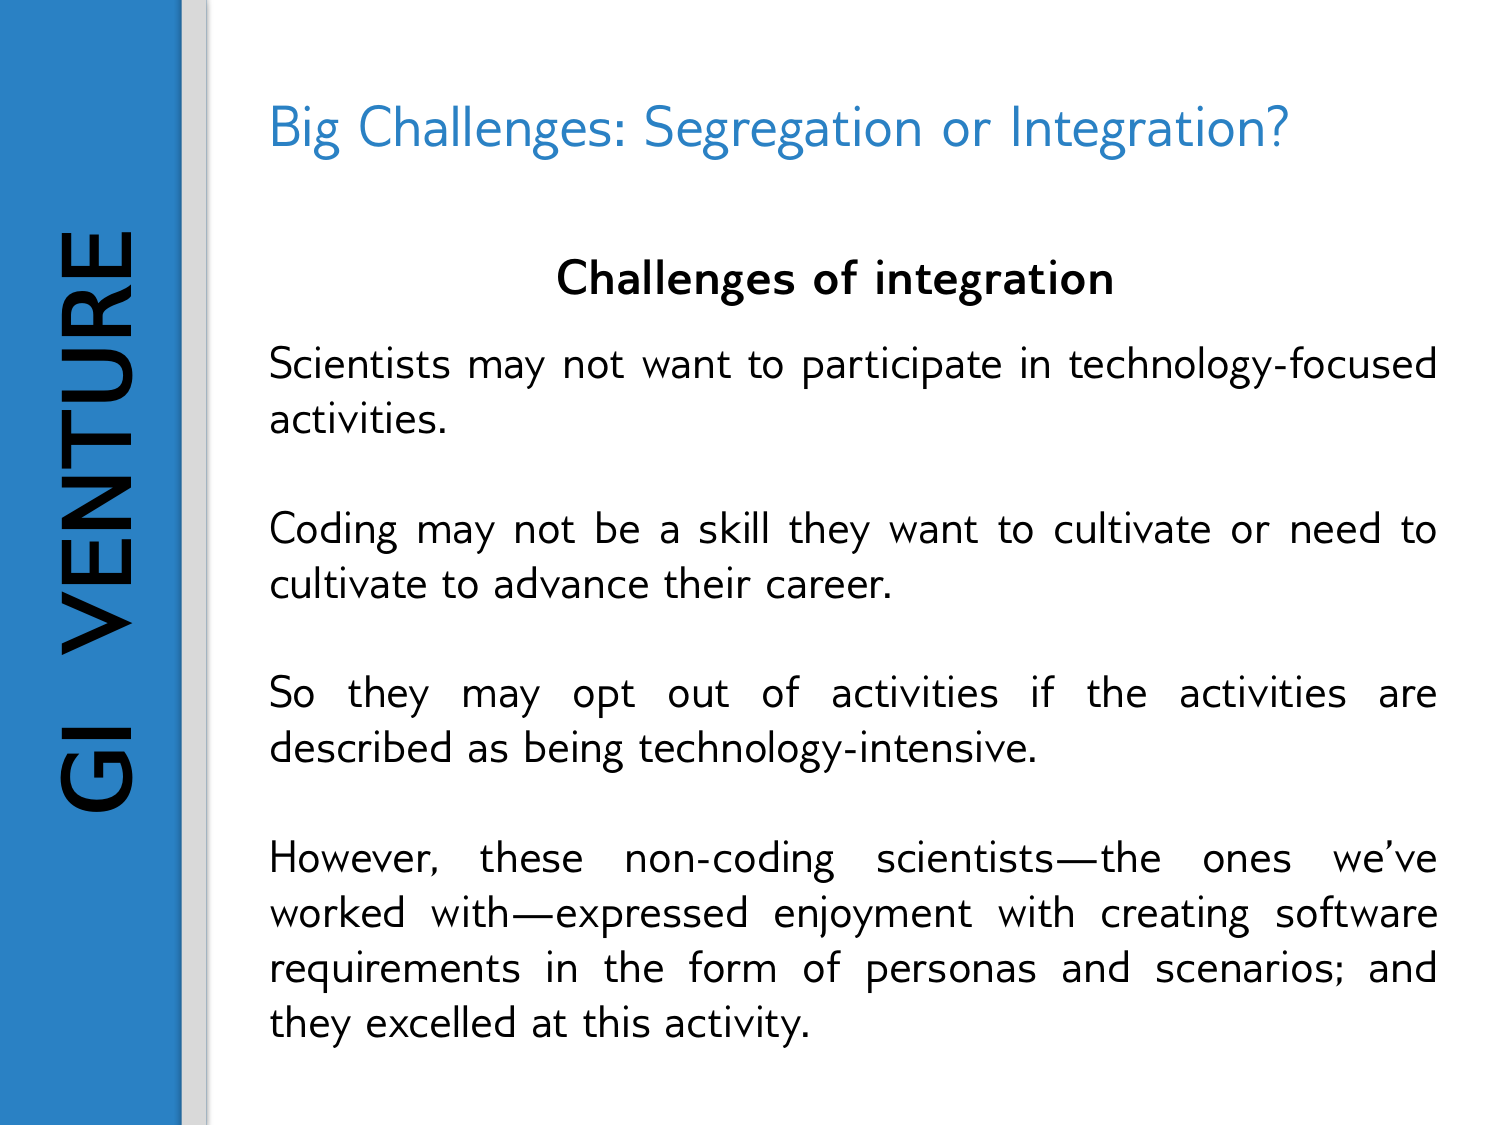

Big Challenges: Segregation or Integration?

Challenges of integration

Scientists may not want to participate in technology-focused activities.

Coding may not be a skill they want to cultivate or need to cultivate to advance their career.

So they may opt out of activities if the activities are described as being technology-intensive.

However, these non-coding scientists—the ones we’ve worked with—expressed enjoyment with creating software requirements in the form of personas and scenarios; and they excelled at this activity.

GI  VENTURE